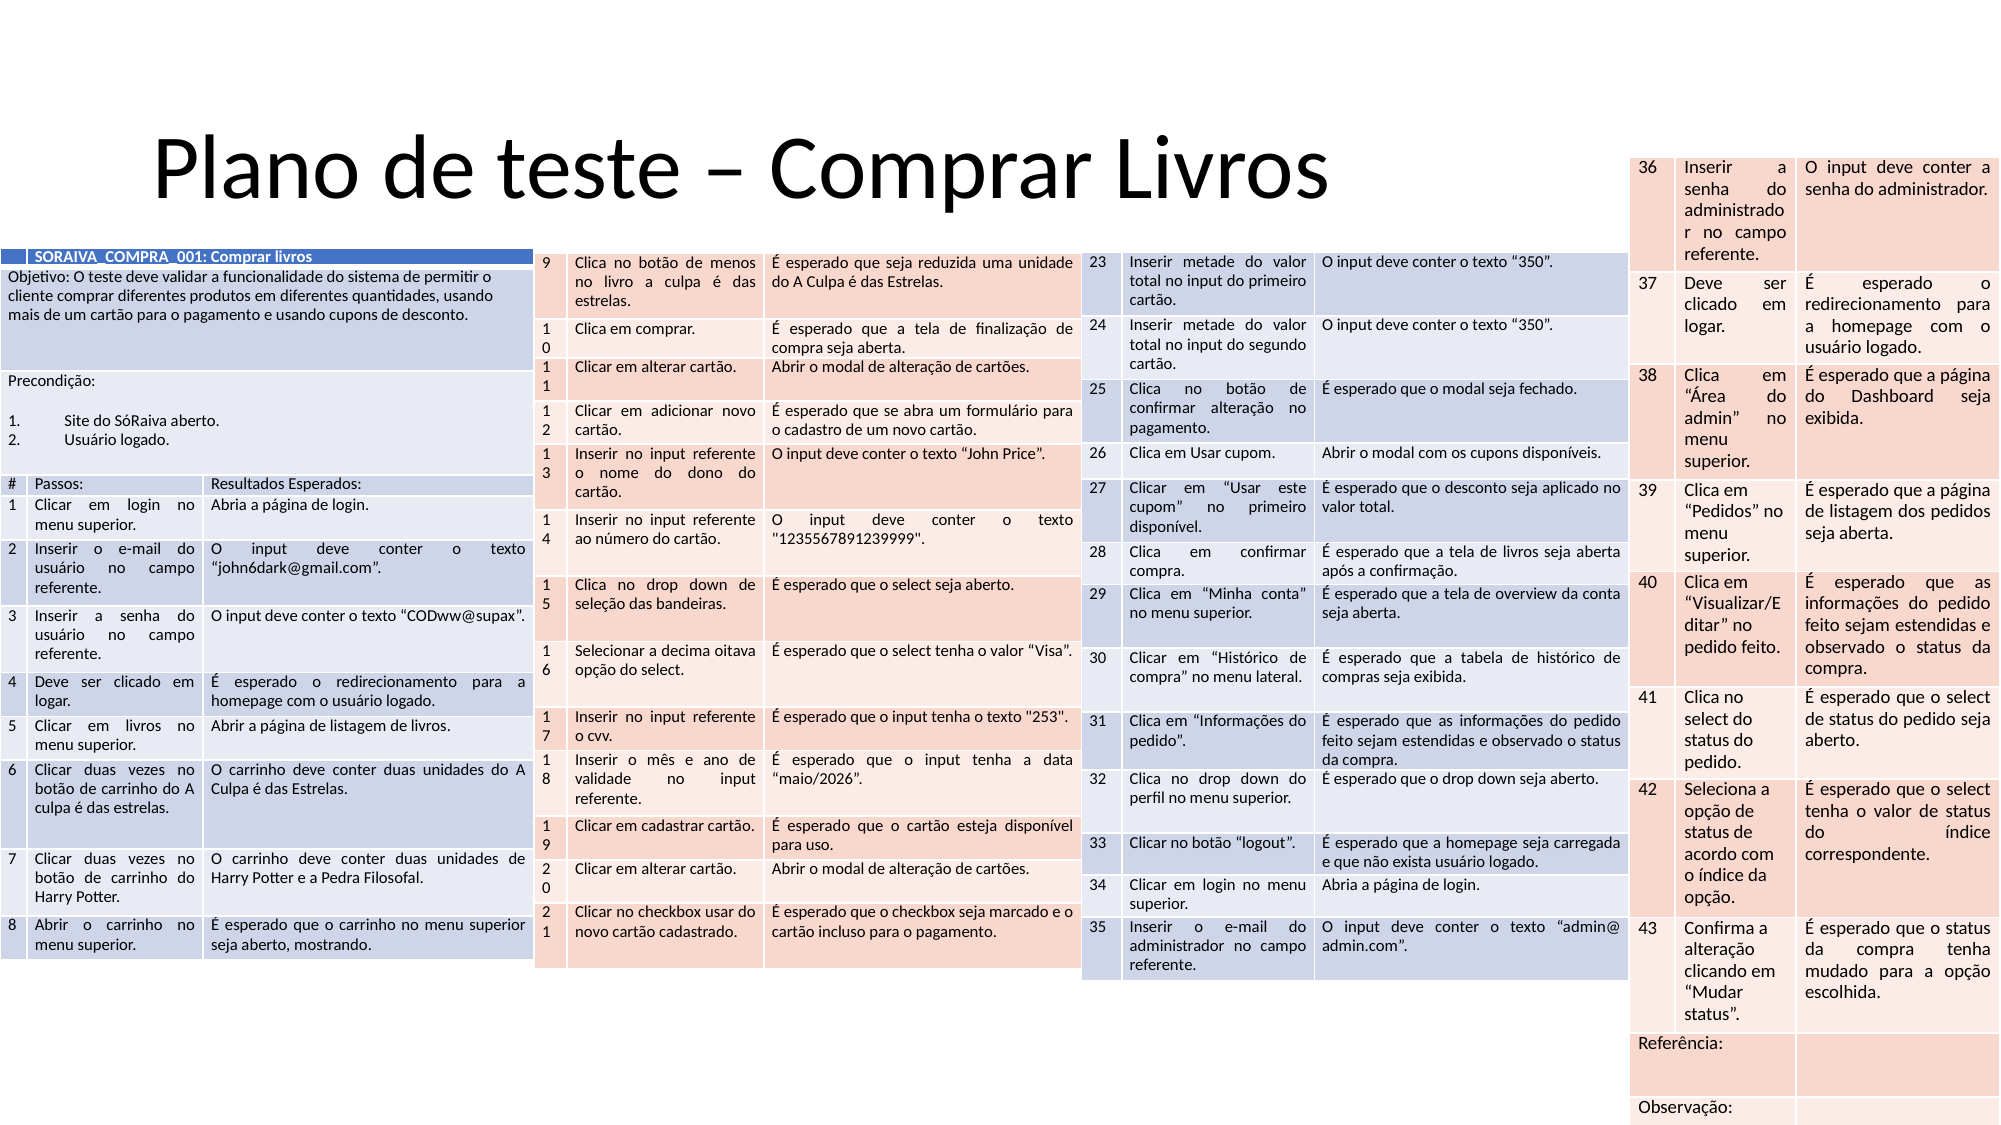

# Plano de teste – Comprar Livros
| 36 | Inserir a senha do administrador no campo referente. | O input deve conter a senha do administrador. |
| --- | --- | --- |
| 37 | Deve ser clicado em logar. | É esperado o redirecionamento para a homepage com o usuário logado. |
| 38 | Clica em “Área do admin” no menu superior. | É esperado que a página do Dashboard seja exibida. |
| 39 | Clica em “Pedidos” no menu superior. | É esperado que a página de listagem dos pedidos seja aberta. |
| 40 | Clica em “Visualizar/Editar” no pedido feito. | É esperado que as informações do pedido feito sejam estendidas e observado o status da compra. |
| 41 | Clica no select do status do pedido. | É esperado que o select de status do pedido seja aberto. |
| 42 | Seleciona a opção de status de acordo com o índice da opção. | É esperado que o select tenha o valor de status do índice correspondente. |
| 43 | Confirma a alteração clicando em “Mudar status”. | É esperado que o status da compra tenha mudado para a opção escolhida. |
| Referência: |  |  |
| Observação: |  |  |
|  | SORAIVA\_COMPRA\_001: Comprar livros |  |
| --- | --- | --- |
| Objetivo: O teste deve validar a funcionalidade do sistema de permitir o cliente comprar diferentes produtos em diferentes quantidades, usando mais de um cartão para o pagamento e usando cupons de desconto. |  |  |
| Precondição: Site do SóRaiva aberto. Usuário logado. |  |  |
| # | Passos: | Resultados Esperados: |
| 1 | Clicar em login no menu superior. | Abria a página de login. |
| 2 | Inserir o e-mail do usuário no campo referente. | O input deve conter o texto “john6dark@gmail.com”. |
| 3 | Inserir a senha do usuário no campo referente. | O input deve conter o texto “CODww@supax”. |
| 4 | Deve ser clicado em logar. | É esperado o redirecionamento para a homepage com o usuário logado. |
| 5 | Clicar em livros no menu superior. | Abrir a página de listagem de livros. |
| 6 | Clicar duas vezes no botão de carrinho do A culpa é das estrelas. | O carrinho deve conter duas unidades do A Culpa é das Estrelas. |
| 7 | Clicar duas vezes no botão de carrinho do Harry Potter. | O carrinho deve conter duas unidades de Harry Potter e a Pedra Filosofal. |
| 8 | Abrir o carrinho no menu superior. | É esperado que o carrinho no menu superior seja aberto, mostrando. |
| 23 | Inserir metade do valor total no input do primeiro cartão. | O input deve conter o texto “350”. |
| --- | --- | --- |
| 24 | Inserir metade do valor total no input do segundo cartão. | O input deve conter o texto “350”. |
| 25 | Clica no botão de confirmar alteração no pagamento. | É esperado que o modal seja fechado. |
| 26 | Clica em Usar cupom. | Abrir o modal com os cupons disponíveis. |
| 27 | Clicar em “Usar este cupom” no primeiro disponível. | É esperado que o desconto seja aplicado no valor total. |
| 28 | Clica em confirmar compra. | É esperado que a tela de livros seja aberta após a confirmação. |
| 29 | Clica em “Minha conta” no menu superior. | É esperado que a tela de overview da conta seja aberta. |
| 30 | Clicar em “Histórico de compra” no menu lateral. | É esperado que a tabela de histórico de compras seja exibida. |
| 31 | Clica em “Informações do pedido”. | É esperado que as informações do pedido feito sejam estendidas e observado o status da compra. |
| 32 | Clica no drop down do perfil no menu superior. | É esperado que o drop down seja aberto. |
| 33 | Clicar no botão “logout”. | É esperado que a homepage seja carregada e que não exista usuário logado. |
| 34 | Clicar em login no menu superior. | Abria a página de login. |
| 35 | Inserir o e-mail do administrador no campo referente. | O input deve conter o texto “admin@ admin.com”. |
| 9 | Clica no botão de menos no livro a culpa é das estrelas. | É esperado que seja reduzida uma unidade do A Culpa é das Estrelas. |
| --- | --- | --- |
| 10 | Clica em comprar. | É esperado que a tela de finalização de compra seja aberta. |
| 11 | Clicar em alterar cartão. | Abrir o modal de alteração de cartões. |
| 12 | Clicar em adicionar novo cartão. | É esperado que se abra um formulário para o cadastro de um novo cartão. |
| 13 | Inserir no input referente o nome do dono do cartão. | O input deve conter o texto “John Price”. |
| 14 | Inserir no input referente ao número do cartão. | O input deve conter o texto "1235567891239999". |
| 15 | Clica no drop down de seleção das bandeiras. | É esperado que o select seja aberto. |
| 16 | Selecionar a decima oitava opção do select. | É esperado que o select tenha o valor “Visa”. |
| 17 | Inserir no input referente o cvv. | É esperado que o input tenha o texto "253". |
| 18 | Inserir o mês e ano de validade no input referente. | É esperado que o input tenha a data “maio/2026”. |
| 19 | Clicar em cadastrar cartão. | É esperado que o cartão esteja disponível para uso. |
| 20 | Clicar em alterar cartão. | Abrir o modal de alteração de cartões. |
| 21 | Clicar no checkbox usar do novo cartão cadastrado. | É esperado que o checkbox seja marcado e o cartão incluso para o pagamento. |